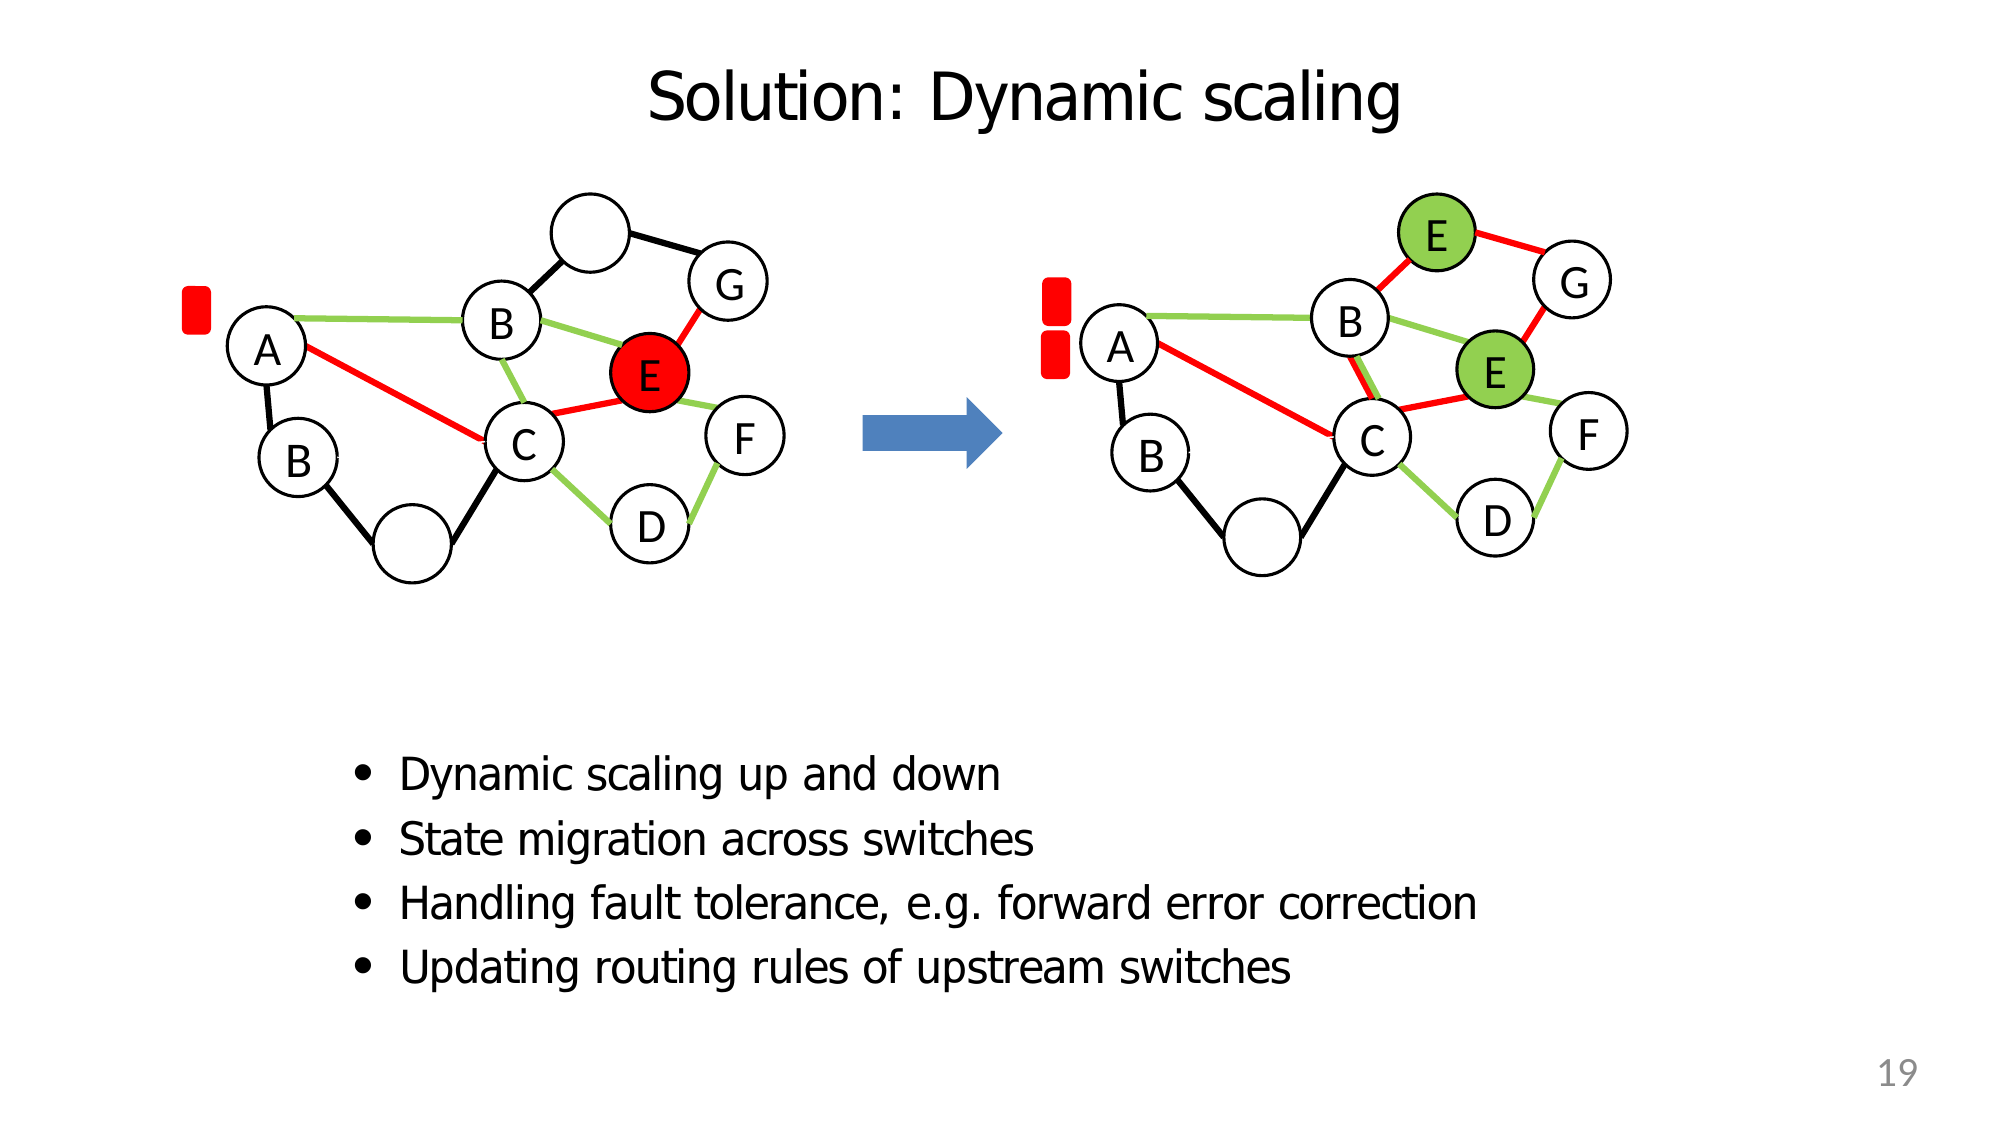

Solution: Dynamic scaling

E
G
G

B
B

A
A
E

E

F
F
C
C
B
B
D
D

Dynamic scaling up and down
State migration across switches
Handling fault tolerance, e.g. forward error correction
Updating routing rules of upstream switches

19